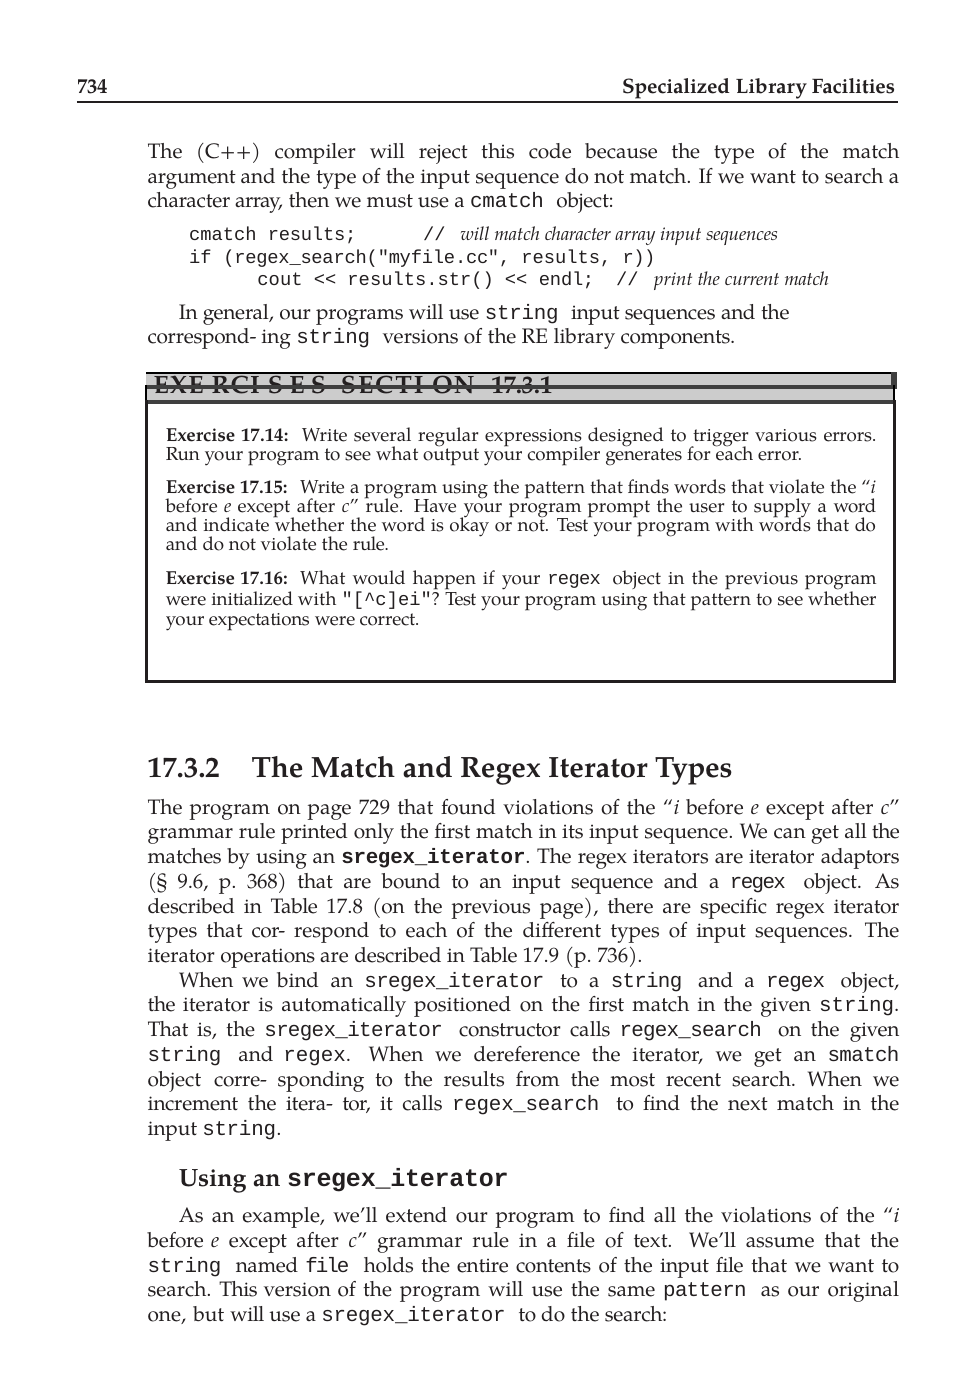

734
Specialized Library Facilities

The (C++) compiler will reject this code because the type of the match argument and the type of the input sequence do not match. If we want to search a character array, then we must use a cmatch object:
cmatch results;	// will match character array input sequences
if (regex_search("myfile.cc", results, r))
cout << results.str() << endl;	// print the current match
In general, our programs will use string input sequences and the correspond- ing string versions of the RE library components.
|  |
| --- |
| Exe rci s e s Secti on 17.3.1 |
| Exercise 17.14: Write several regular expressions designed to trigger various errors. Run your program to see what output your compiler generates for each error. Exercise 17.15: Write a program using the pattern that finds words that violate the “i before e except after c” rule. Have your program prompt the user to supply a word and indicate whether the word is okay or not. Test your program with words that do and do not violate the rule. Exercise 17.16: What would happen if your regex object in the previous program were initialized with "[^c]ei"? Test your program using that pattern to see whether your expectations were correct. |
17.3.2	The Match and Regex Iterator Types
The program on page 729 that found violations of the “i before e except after c” grammar rule printed only the first match in its input sequence. We can get all the matches by using an sregex_iterator. The regex iterators are iterator adaptors (§ 9.6, p. 368) that are bound to an input sequence and a regex object. As described in Table 17.8 (on the previous page), there are specific regex iterator types that cor- respond to each of the different types of input sequences. The iterator operations are described in Table 17.9 (p. 736).
When we bind an sregex_iterator to a string and a regex object, the iterator is automatically positioned on the first match in the given string. That is, the sregex_iterator constructor calls regex_search on the given string and regex. When we dereference the iterator, we get an smatch object corre- sponding to the results from the most recent search. When we increment the itera- tor, it calls regex_search to find the next match in the input string.
Using an sregex_iterator
As an example, we’ll extend our program to find all the violations of the “i before e except after c” grammar rule in a file of text. We’ll assume that the string named file holds the entire contents of the input file that we want to search. This version of the program will use the same pattern as our original one, but will use a sregex_iterator to do the search: